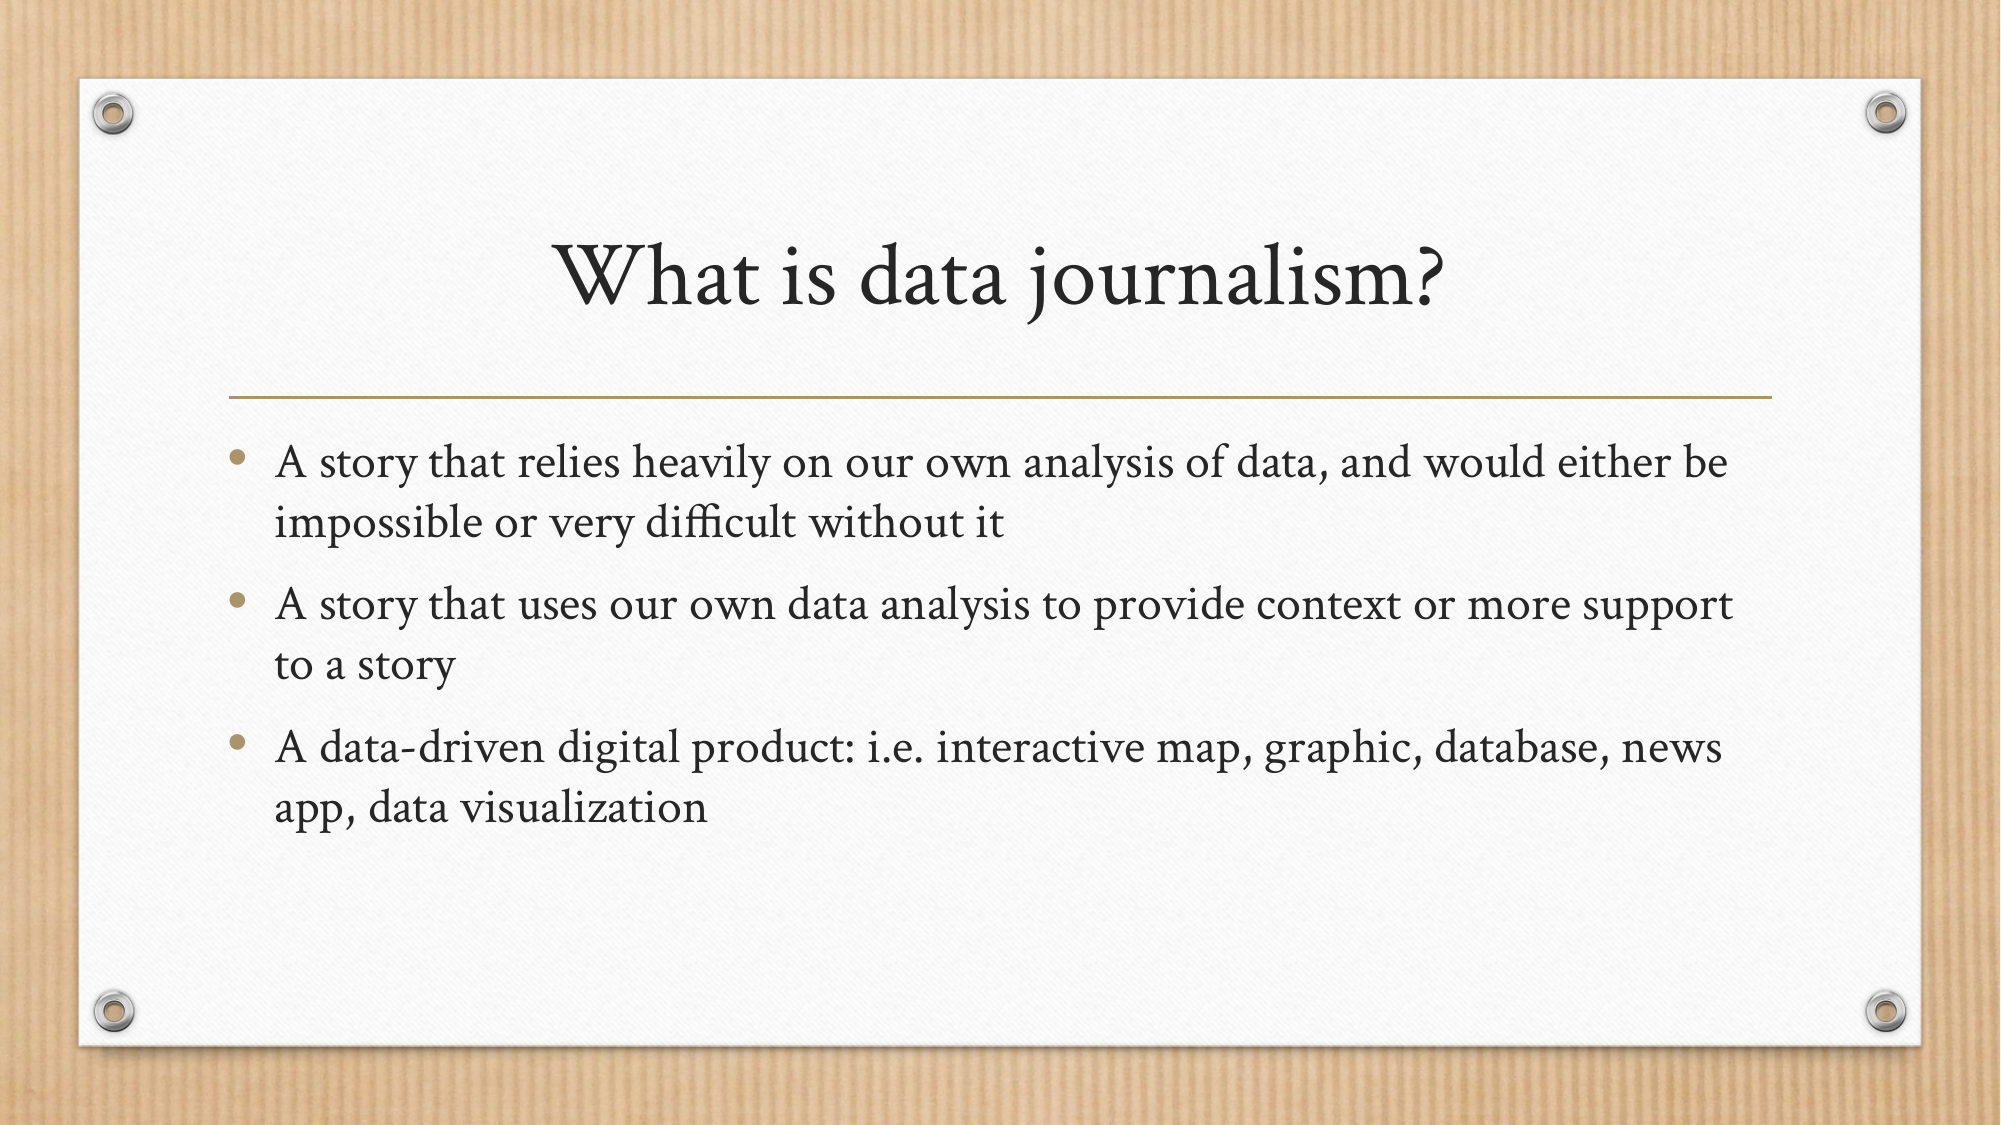

# What is data journalism?
A story that relies heavily on our own analysis of data, and would either be impossible or very difficult without it
A story that uses our own data analysis to provide context or more support to a story
A data-driven digital product: i.e. interactive map, graphic, database, news app, data visualization